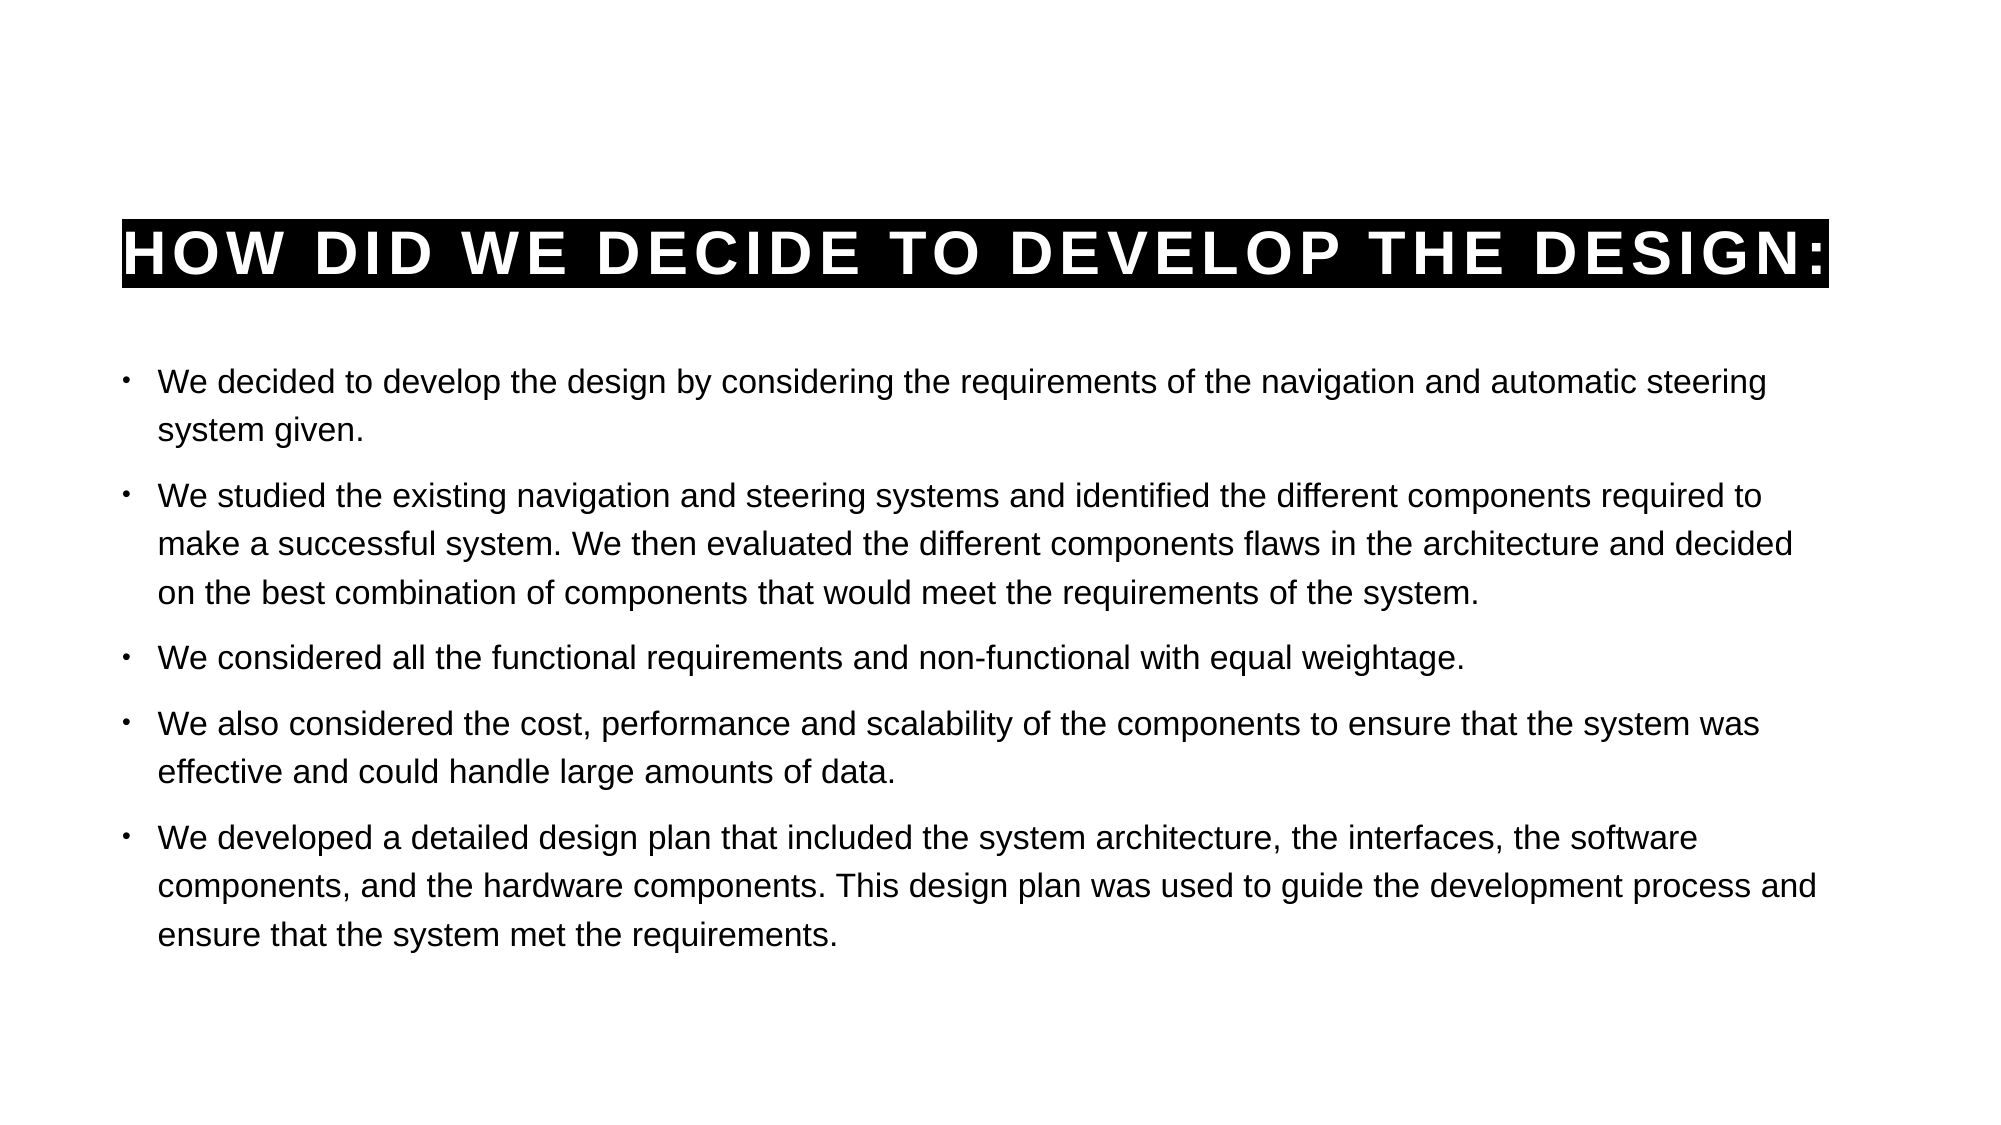

# How did we decide to develop the design:
We decided to develop the design by considering the requirements of the navigation and automatic steering system given.
We studied the existing navigation and steering systems and identified the different components required to make a successful system. We then evaluated the different components flaws in the architecture and decided on the best combination of components that would meet the requirements of the system.
We considered all the functional requirements and non-functional with equal weightage.
We also considered the cost, performance and scalability of the components to ensure that the system was effective and could handle large amounts of data.
We developed a detailed design plan that included the system architecture, the interfaces, the software components, and the hardware components. This design plan was used to guide the development process and ensure that the system met the requirements.